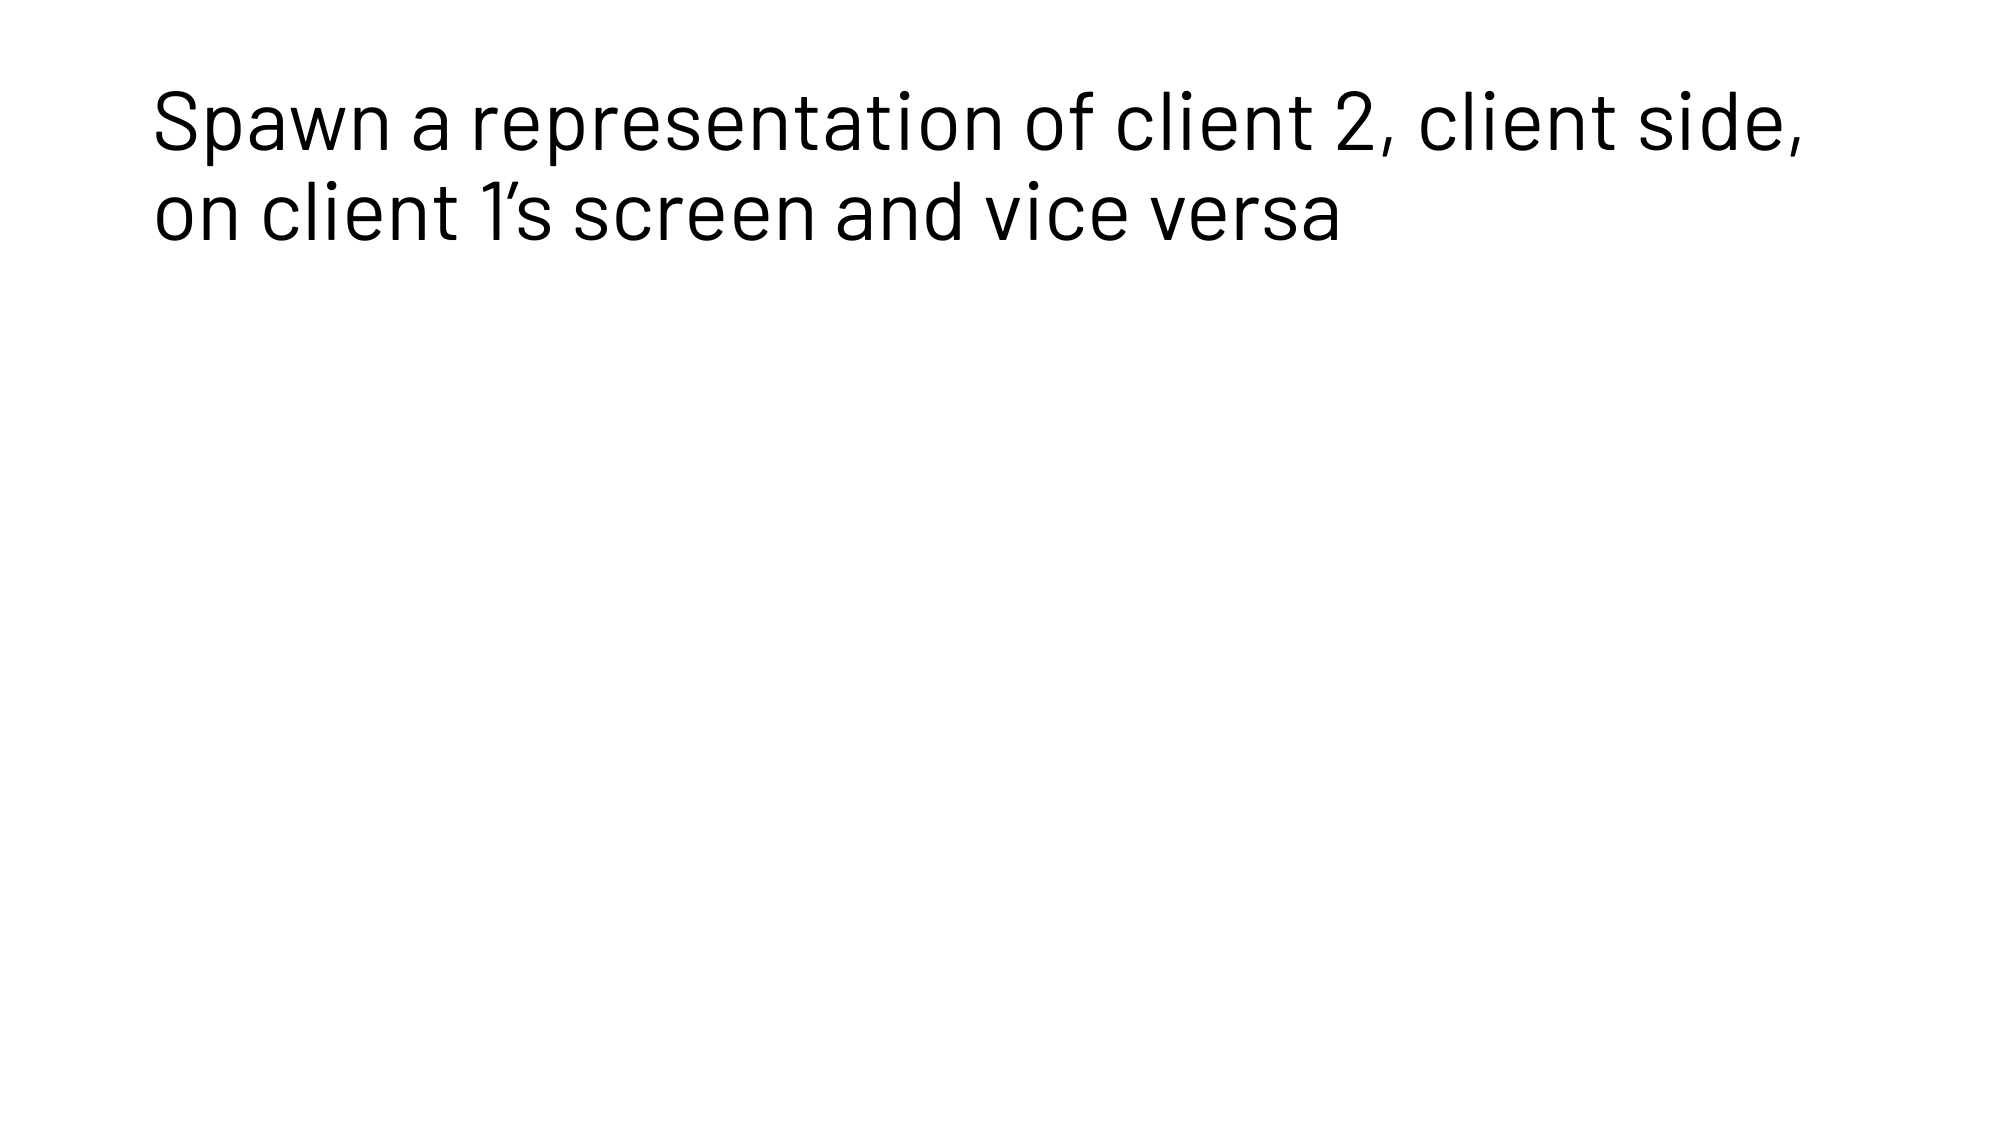

# Spawn a representation of client 2, client side, on client 1’s screen and vice versa